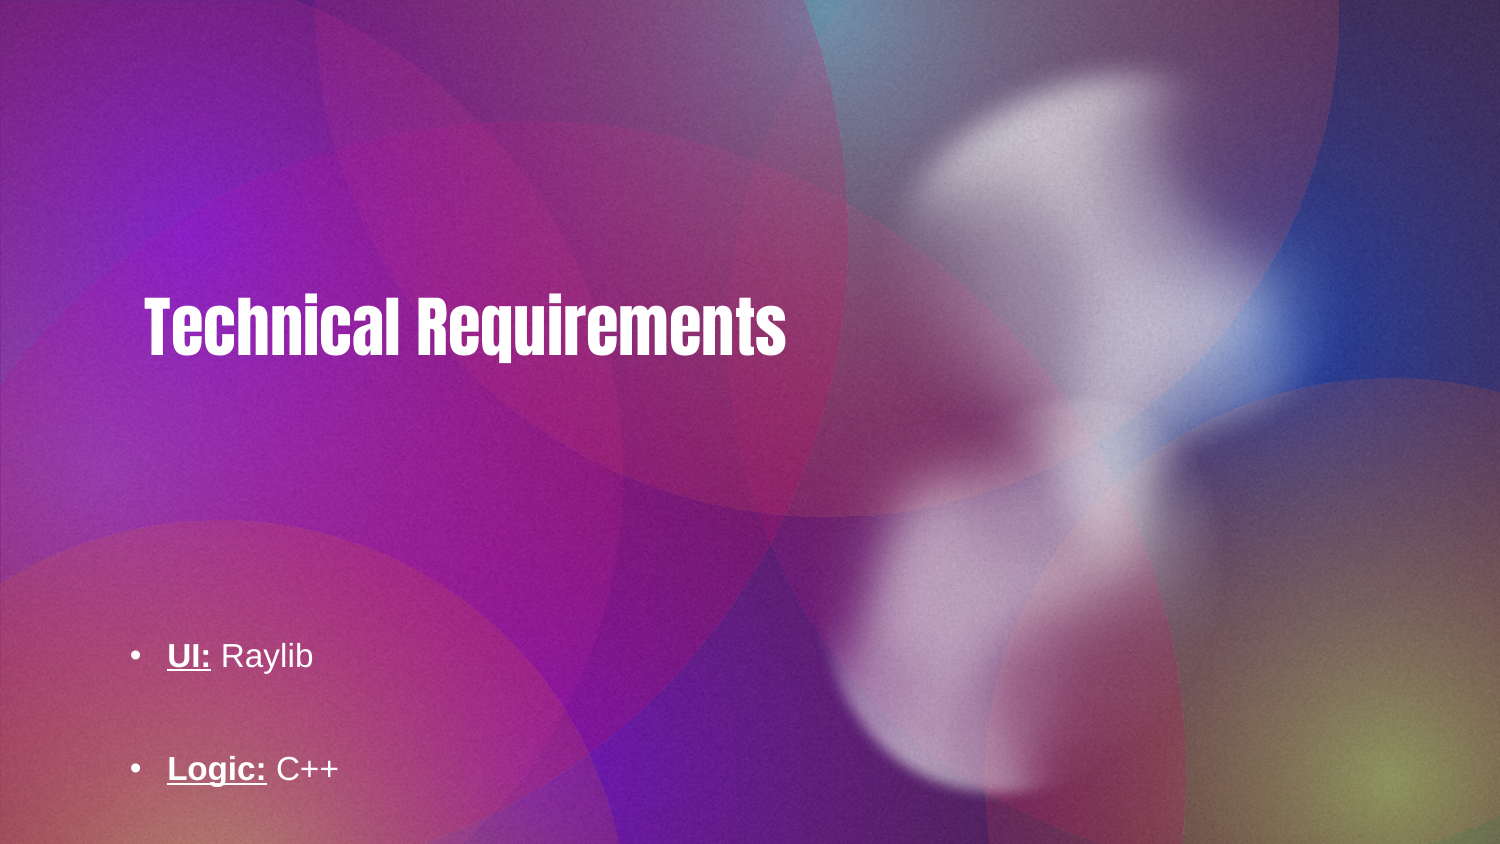

# Technical Requirements

UI: Raylib

Logic: C++